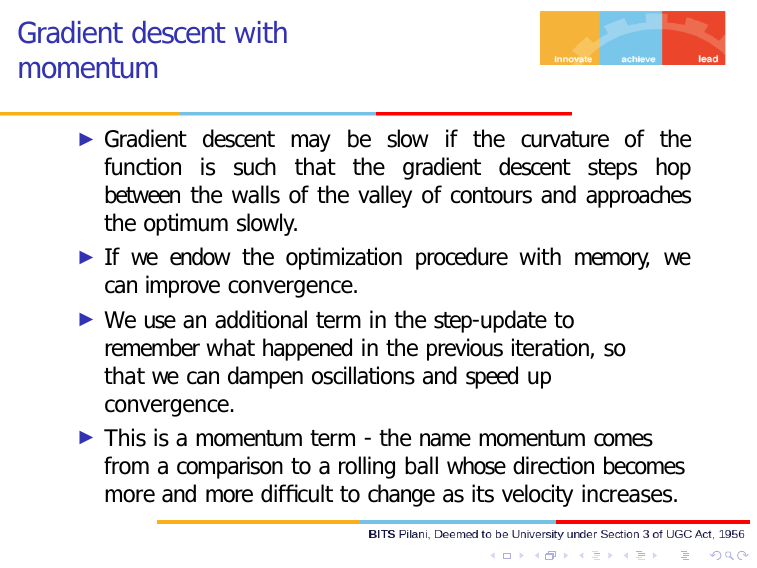

# Gradient descent with momentum
Gradient descent may be slow if the curvature of the function is such that the gradient descent steps hop between the walls of the valley of contours and approaches the optimum slowly.
If we endow the optimization procedure with memory, we can improve convergence.
We use an additional term in the step-update to remember what happened in the previous iteration, so that we can dampen oscillations and speed up convergence.
This is a momentum term - the name momentum comes from a comparison to a rolling ball whose direction becomes more and more difficult to change as its velocity increases.